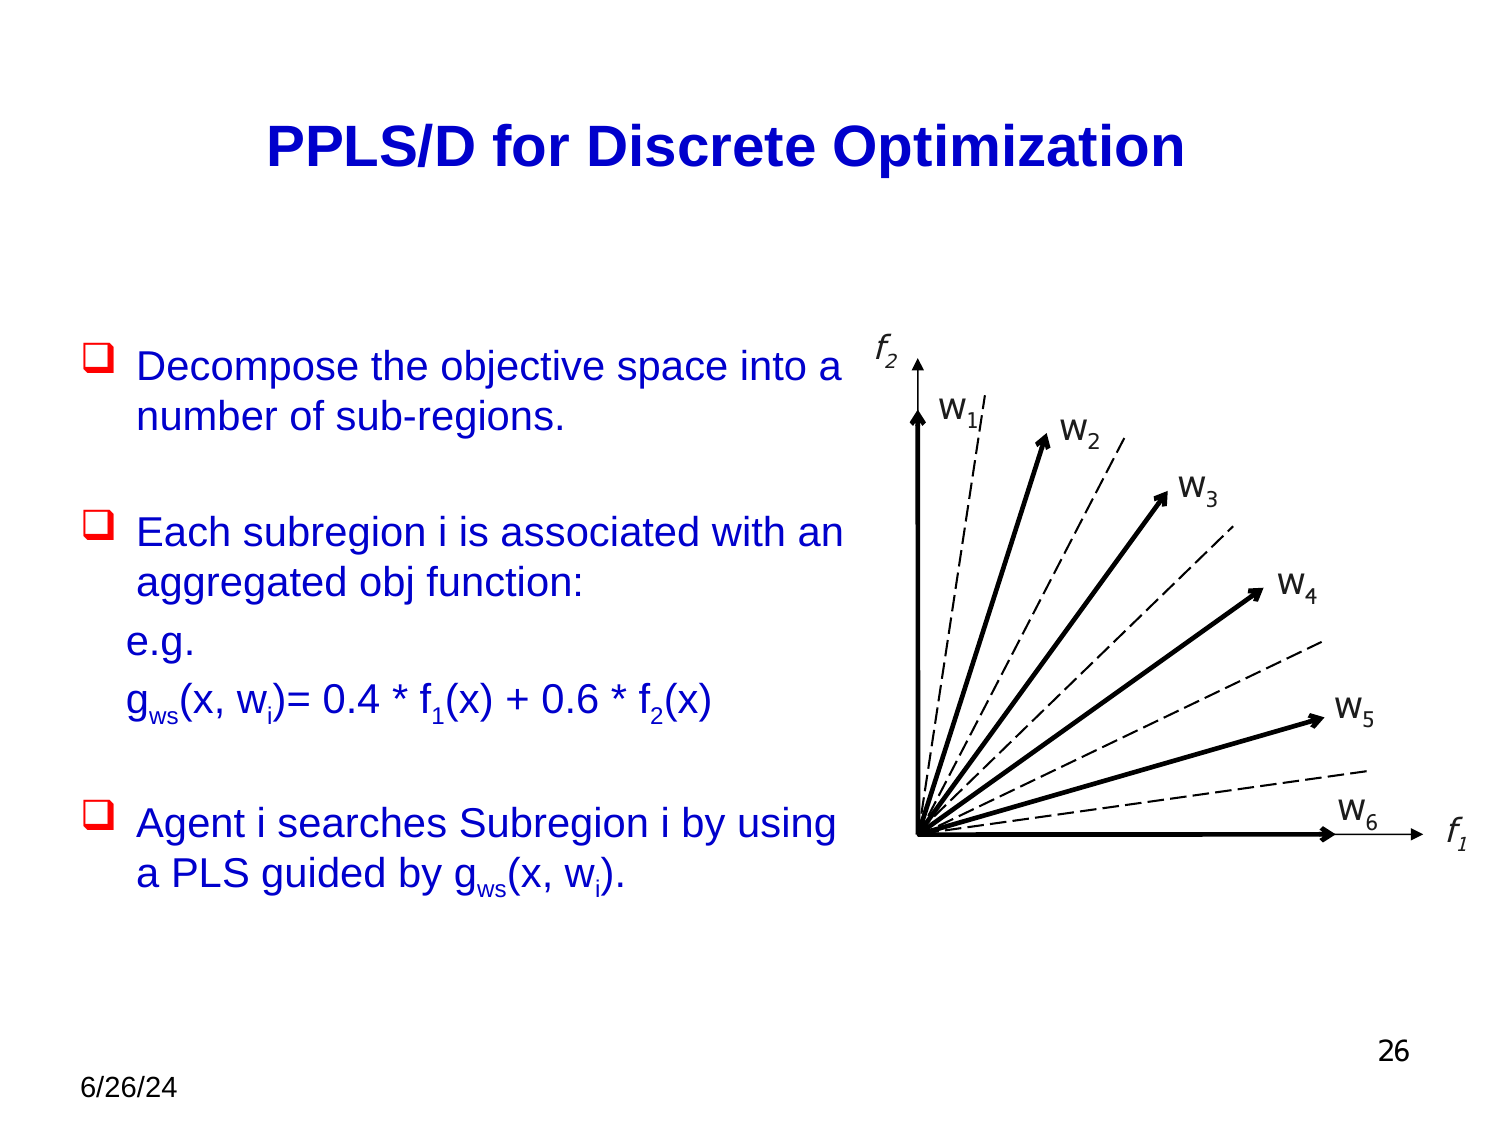

# PPLS/D for Discrete Optimization
f2

w1

w2

w3

w4

w5

w6
f1

Decompose the objective space into a number of sub-regions.

Each subregion i is associated with an aggregated obj function:
    e.g.
    gws(x, wi)= 0.4 * f1(x) + 0.6 * f2(x)

Agent i searches Subregion i by using a PLS guided by gws(x, wi).
26
6/26/24